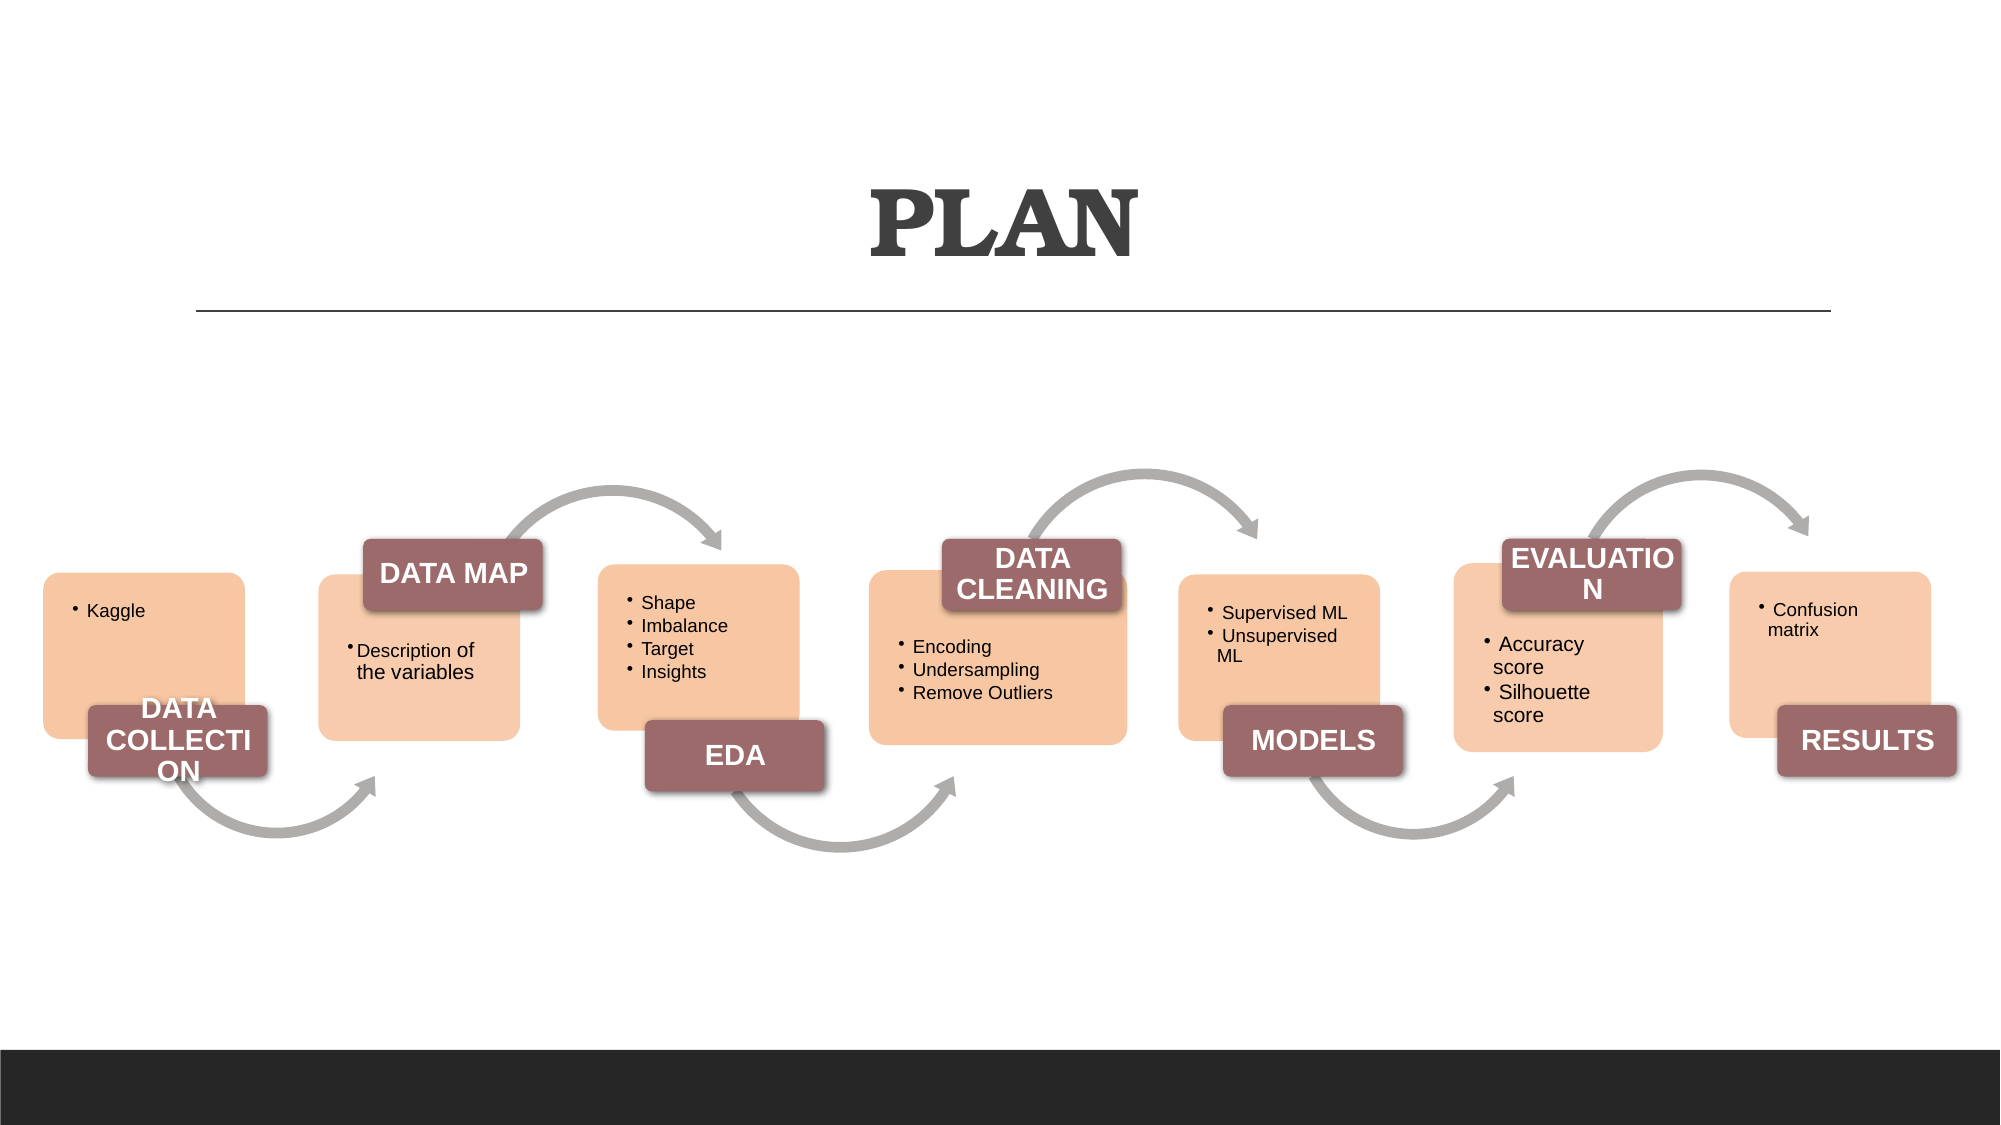

# PLAN
 Kaggle
DATA COLLECTION
Description of the variables
DATA MAP
 Shape
 Imbalance
 Target
 Insights
EDA
 Encoding
 Undersampling
 Remove Outliers

DATA CLEANING
 Supervised ML
 Unsupervised ML
MODELS
 Accuracy score
 Silhouette score
EVALUATION
 Confusion matrix
RESULTS